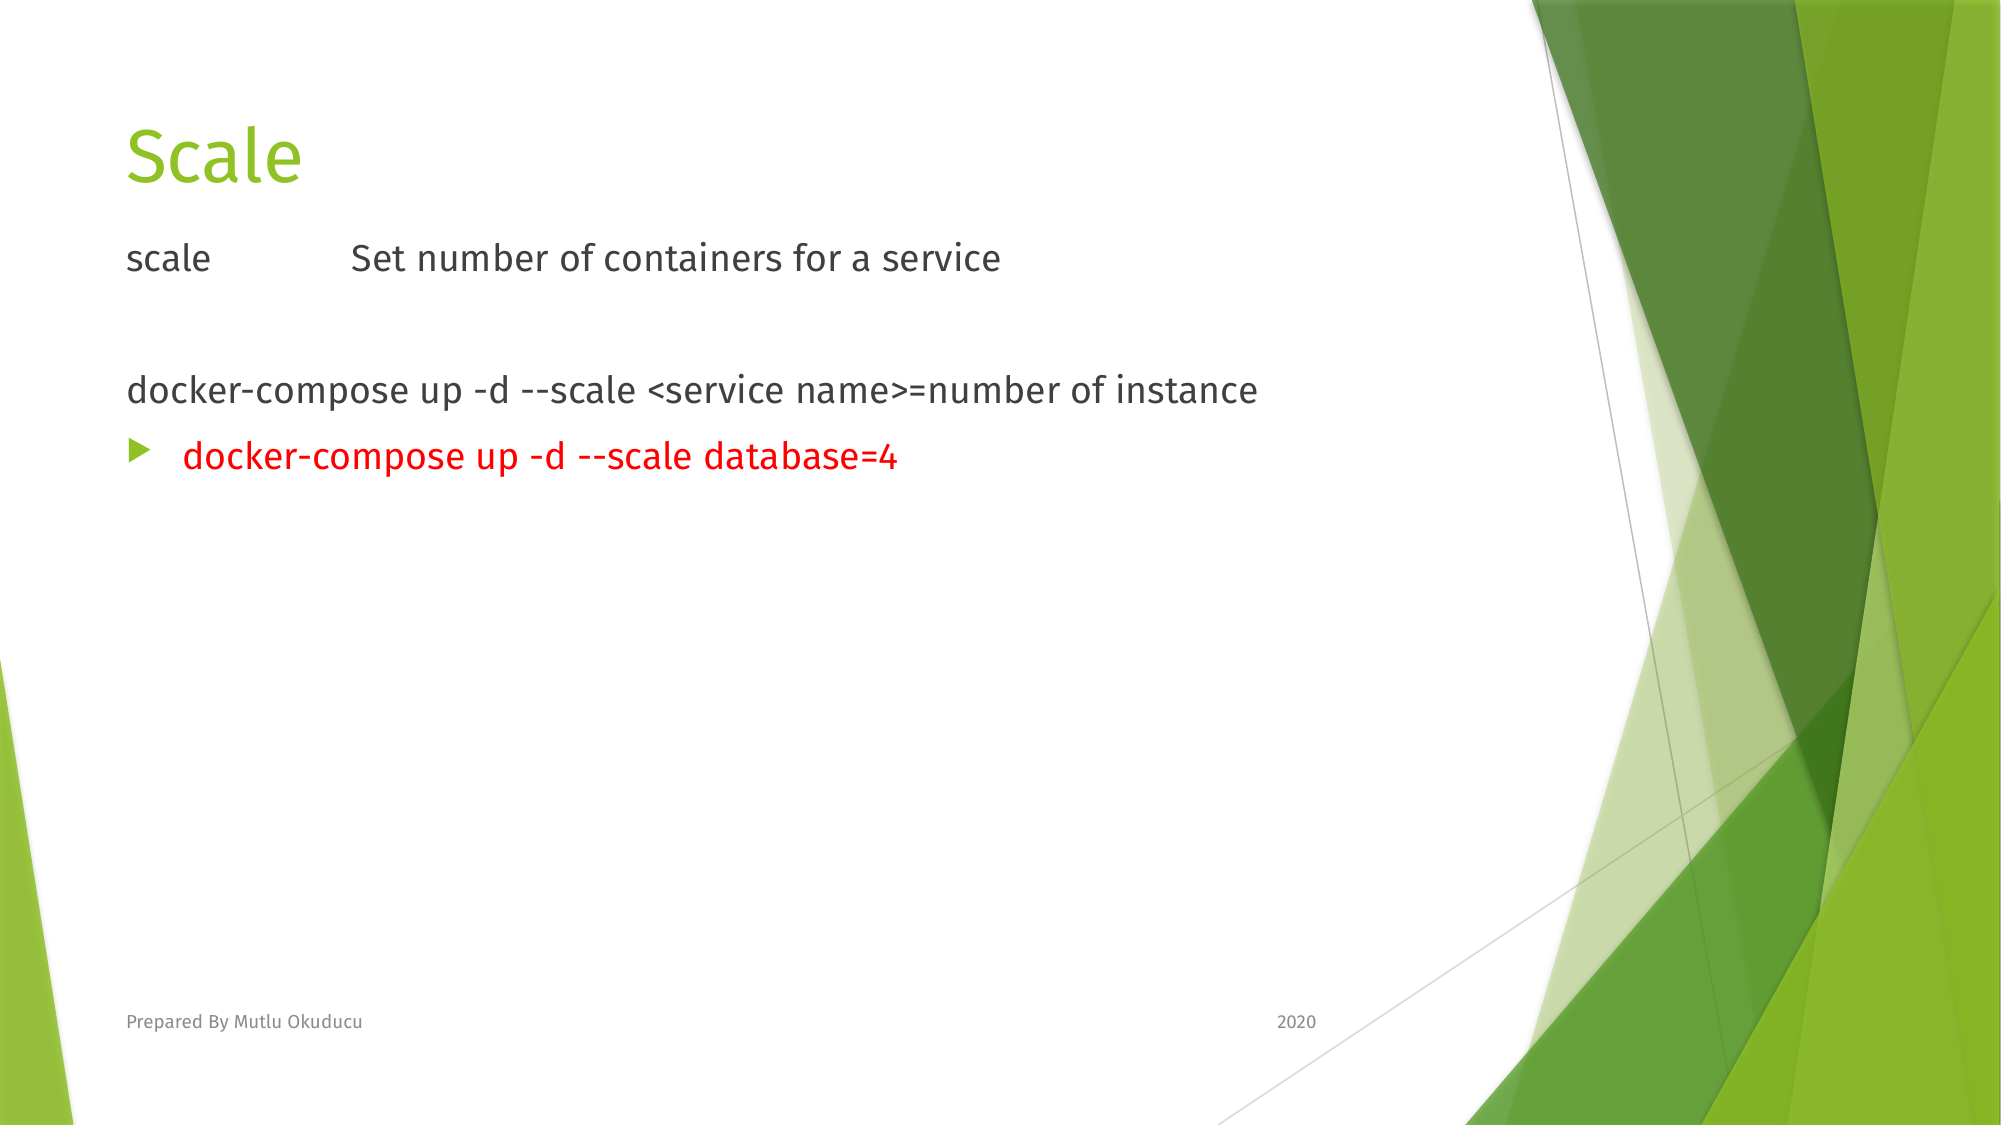

# Scale
scale              Set number of containers for a service

docker-compose up -d --scale <service name>=number of instance
docker-compose up -d --scale database=4

Prepared By Mutlu Okuducu
2020